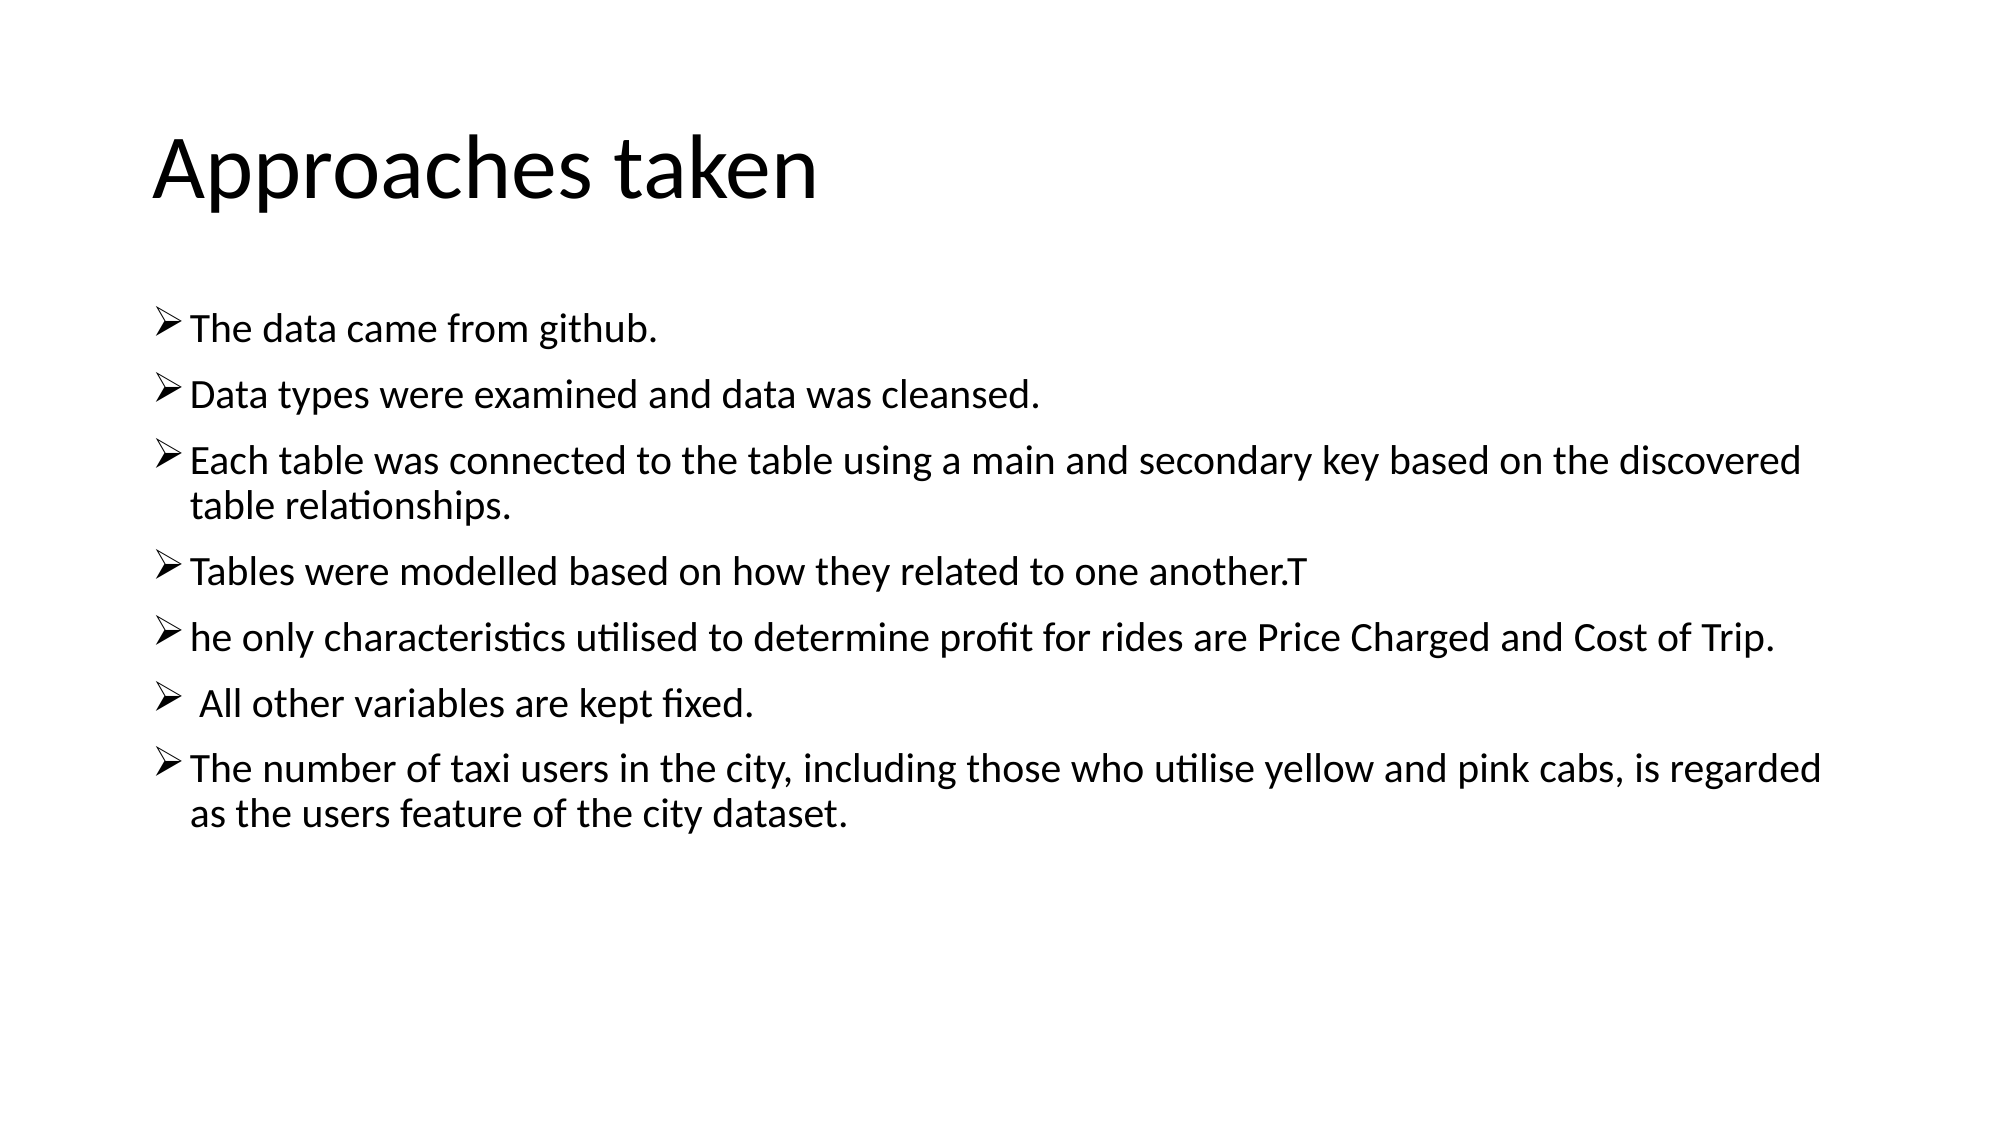

Approaches taken
The data came from github.
Data types were examined and data was cleansed.
Each table was connected to the table using a main and secondary key based on the discovered table relationships.
Tables were modelled based on how they related to one another.T
he only characteristics utilised to determine profit for rides are Price Charged and Cost of Trip.
 All other variables are kept fixed.
The number of taxi users in the city, including those who utilise yellow and pink cabs, is regarded as the users feature of the city dataset.